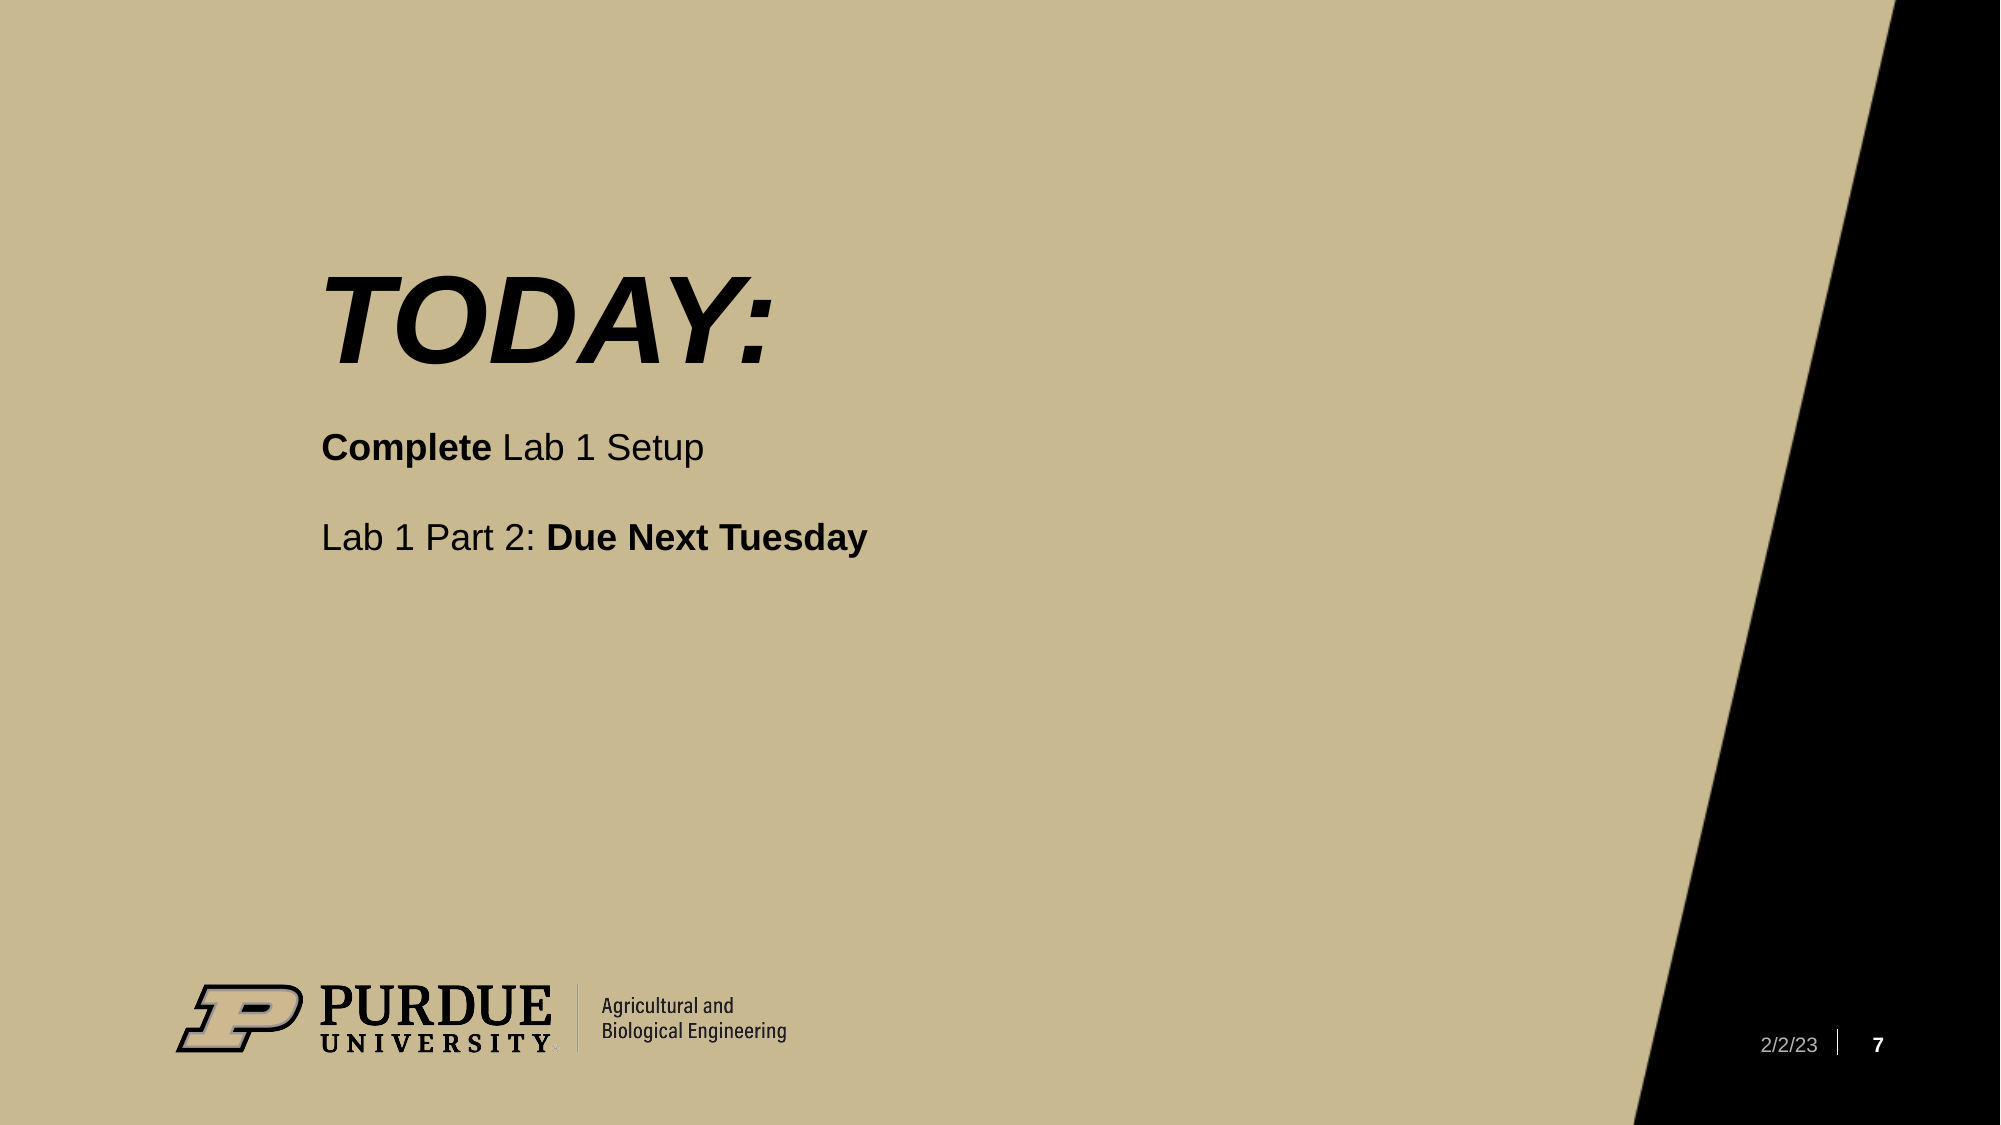

# Today:
Complete Lab 1 Setup

Lab 1 Part 2: Due Next Tuesday
7
2/2/23